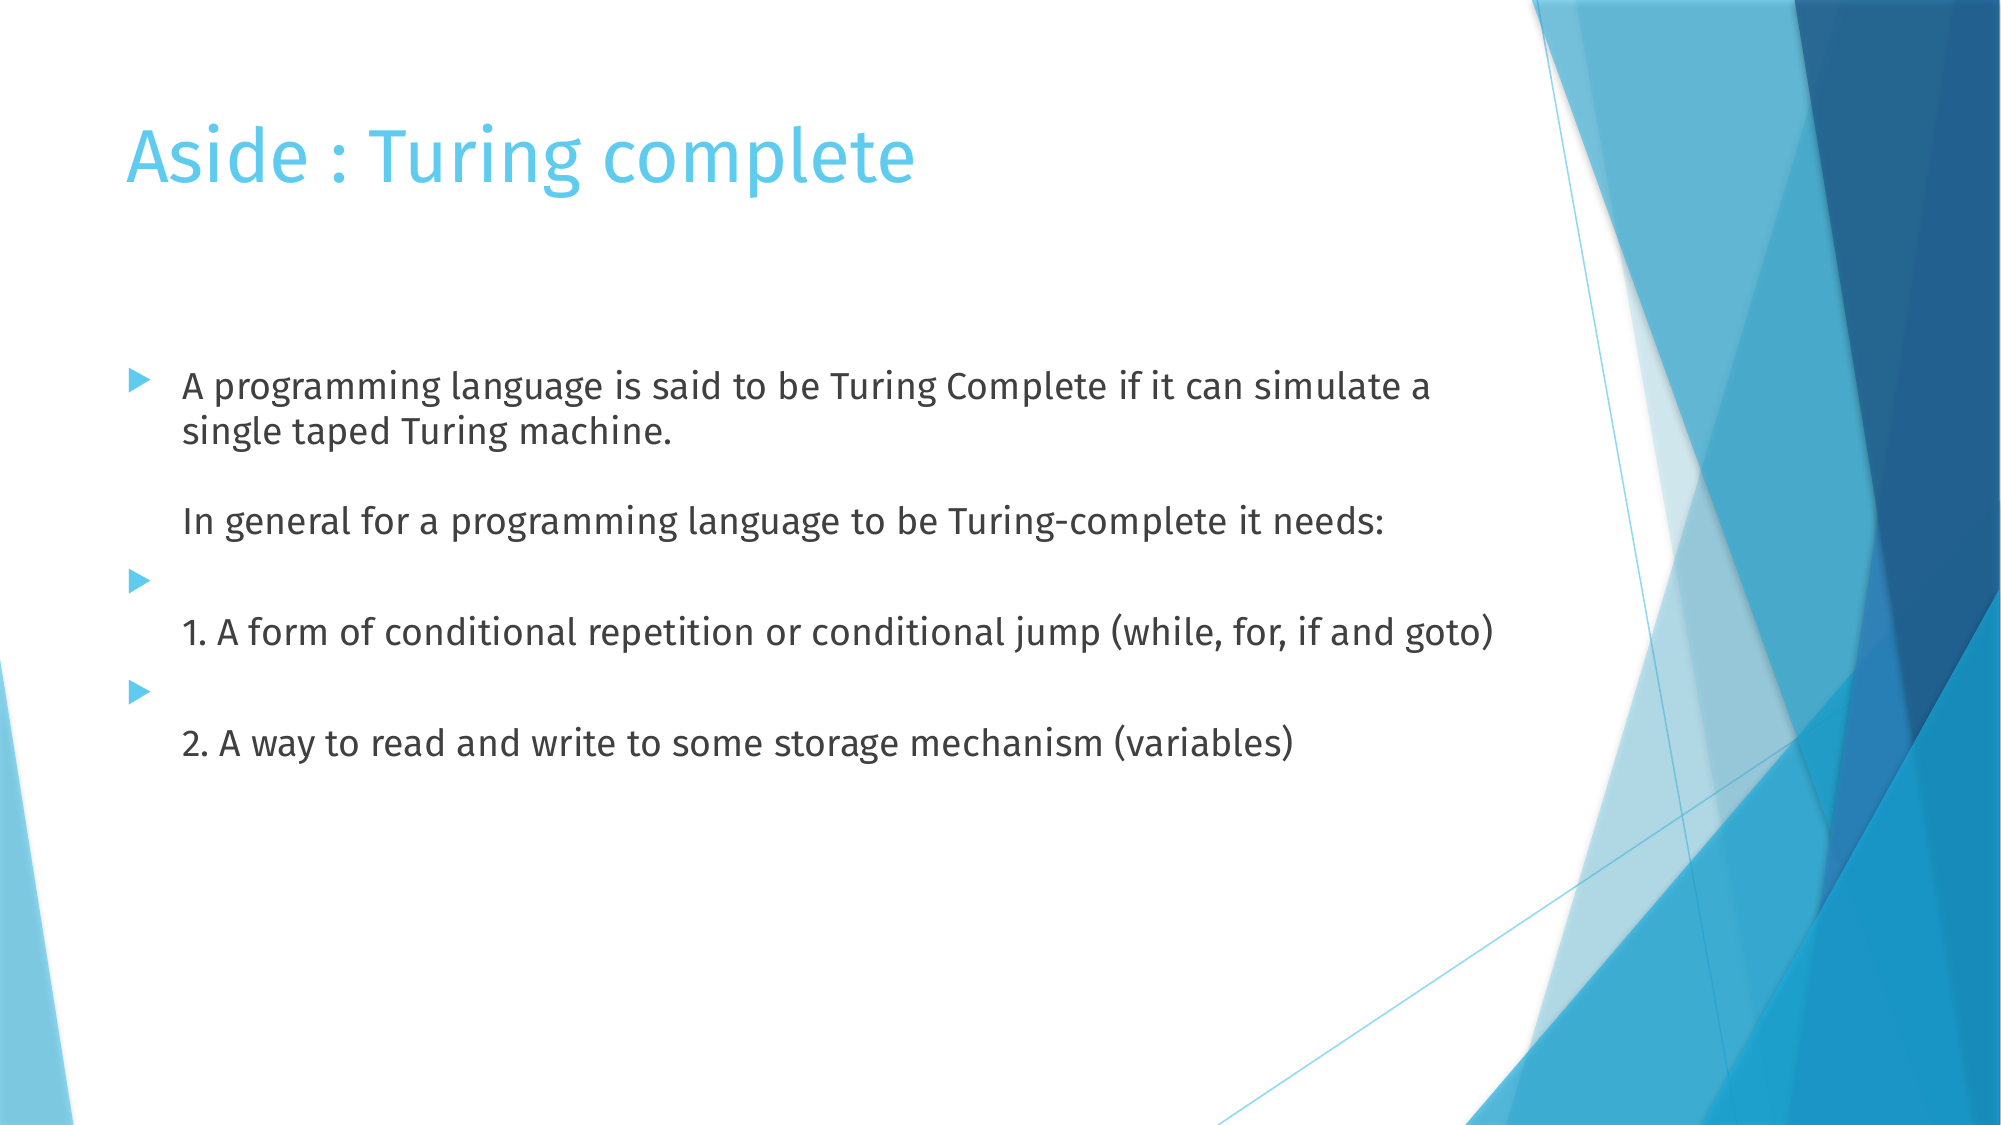

# Aside : Turing complete
A programming language is said to be Turing Complete if it can simulate a single taped Turing machine.
In general for a programming language to be Turing-complete it needs:
1. A form of conditional repetition or conditional jump (while, for, if and goto)
2. A way to read and write to some storage mechanism (variables)